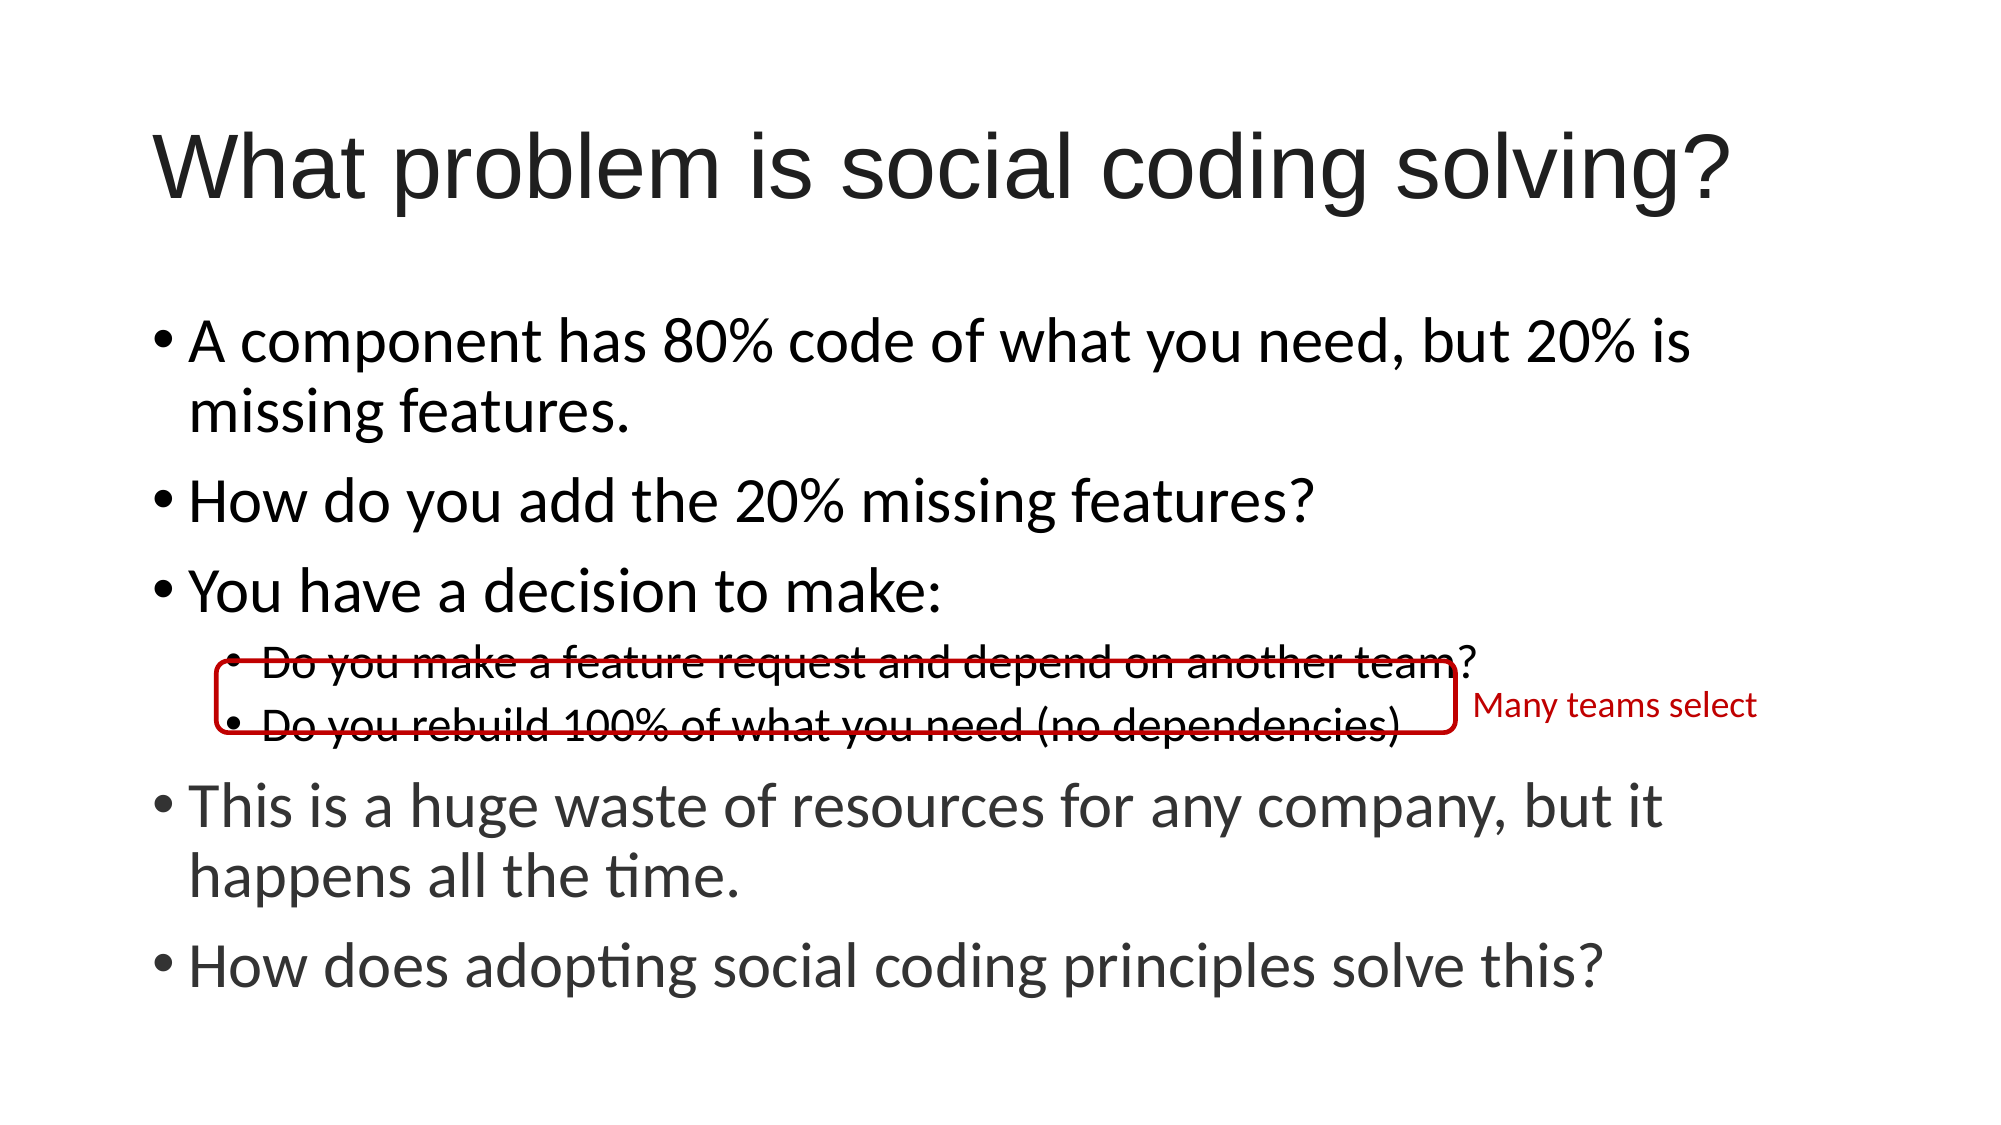

# What problem is social coding solving?
A component has 80% code of what you need, but 20% is missing features.
How do you add the 20% missing features?
You have a decision to make:
Do you make a feature request and depend on another team?
Do you rebuild 100% of what you need (no dependencies)
This is a huge waste of resources for any company, but it happens all the time.
How does adopting social coding principles solve this?

Many teams select